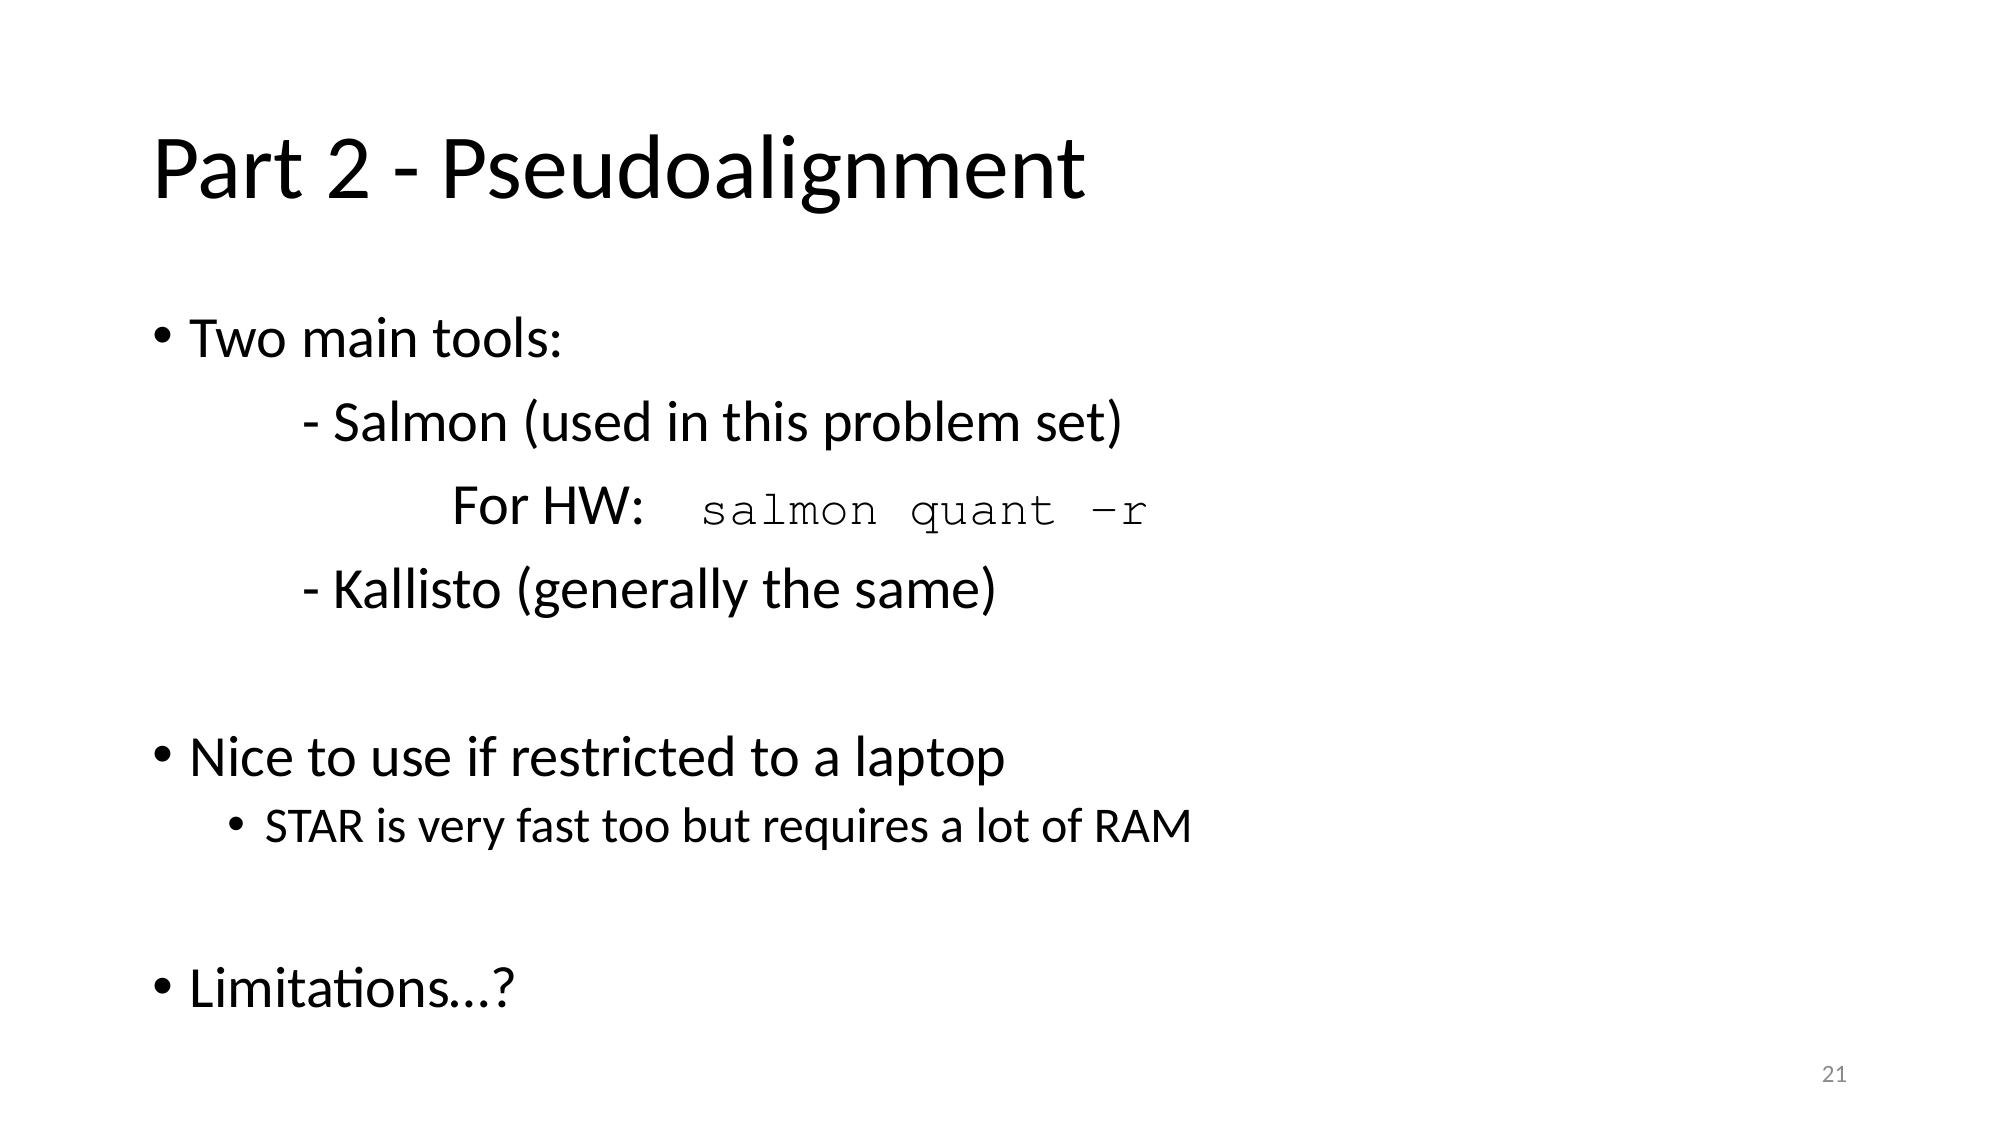

# Part 2 - Pseudoalignment
Two main tools:
	- Salmon (used in this problem set)
		For HW:    salmon quant -r
	- Kallisto (generally the same)

Nice to use if restricted to a laptop
STAR is very fast too but requires a lot of RAM

Limitations…?
21